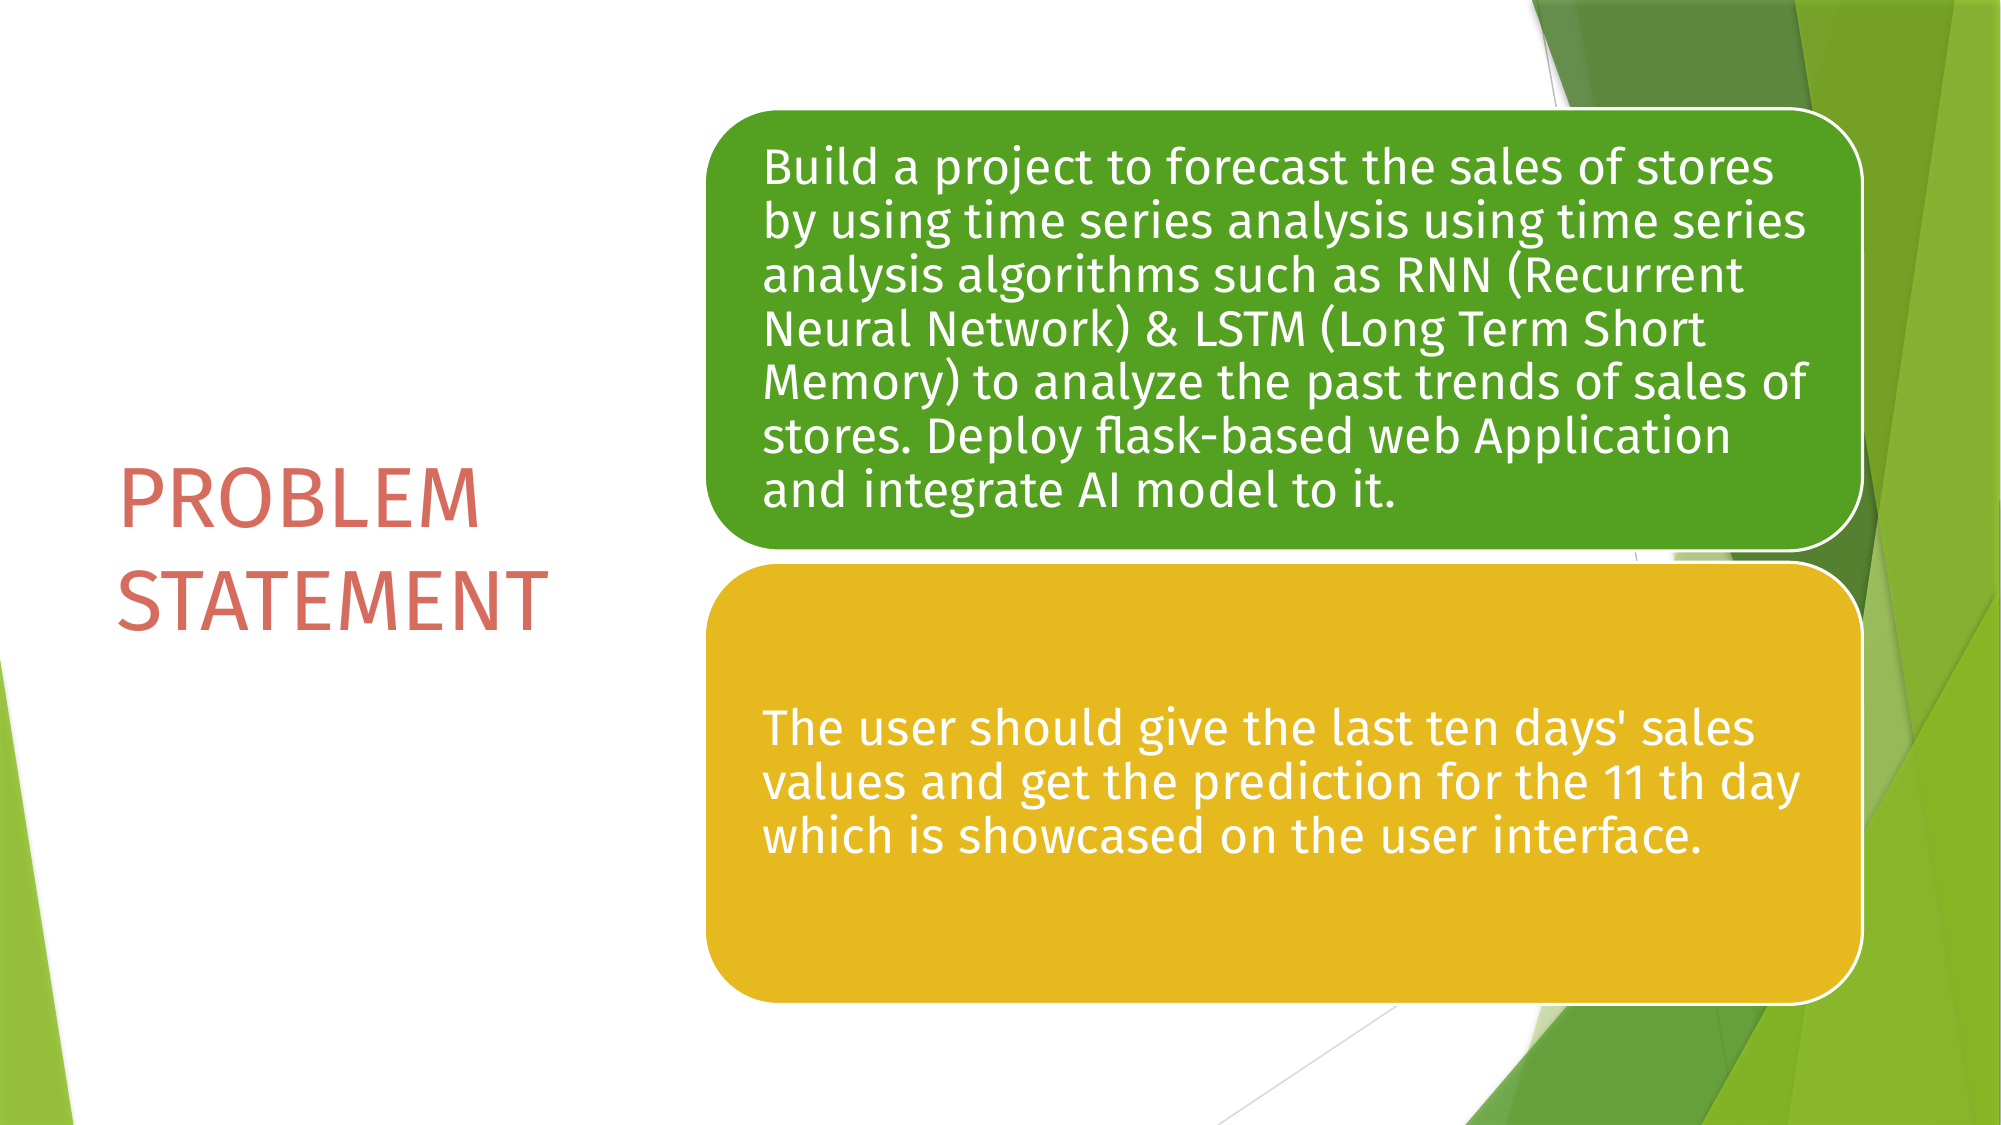

# PROBLEM STATEMENT
Build a project to forecast the sales of stores by using time series analysis using time series analysis algorithms such as RNN (Recurrent Neural Network) & LSTM (Long Term Short Memory) to analyze the past trends of sales of stores. Deploy flask-based web Application and integrate AI model to it.
The user should give the last ten days' sales values and get the prediction for the 11 th day which is showcased on the user interface.